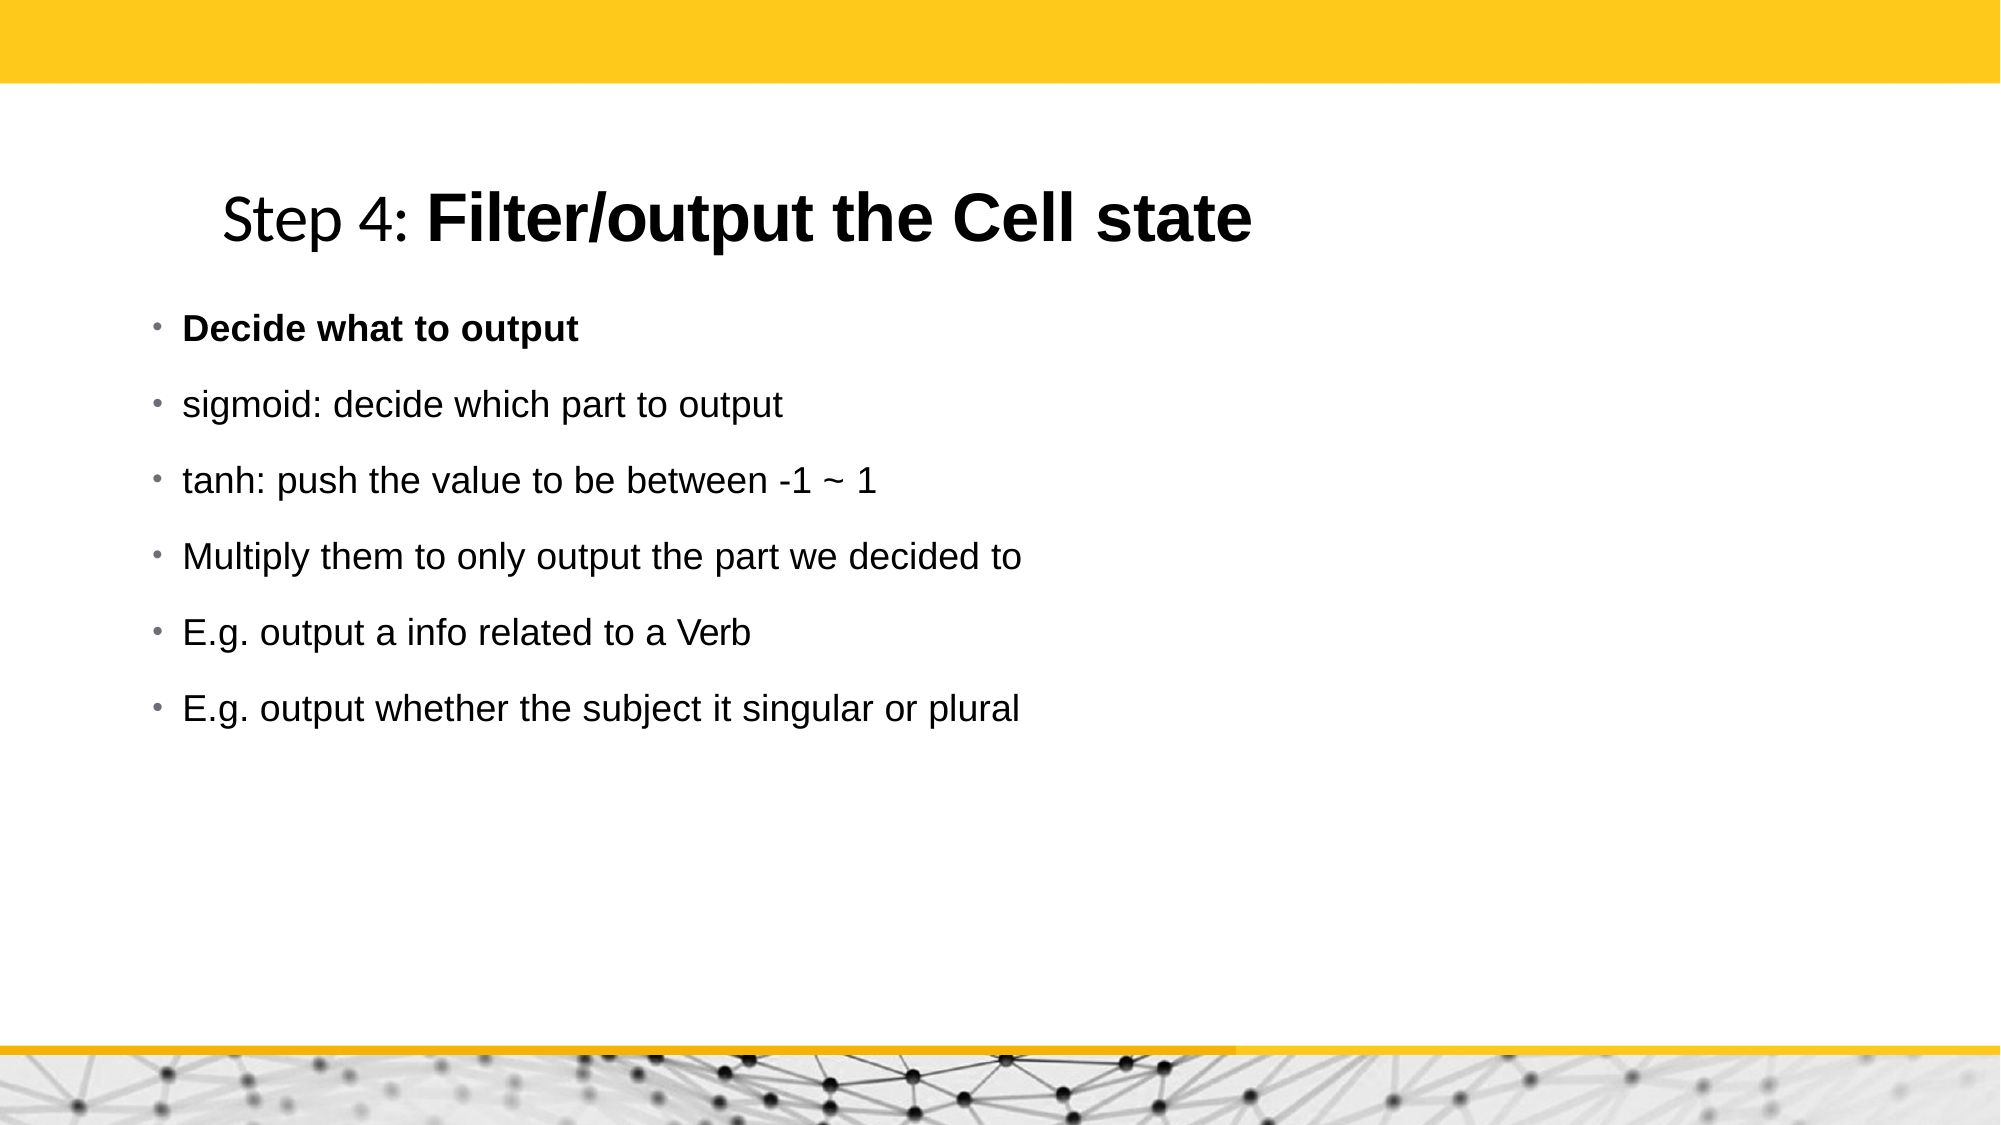

# Step 4: Filter/output the Cell state
Decide what to output
sigmoid: decide which part to output
tanh: push the value to be between -1 ~ 1
Multiply them to only output the part we decided to
E.g. output a info related to a Verb
E.g. output whether the subject it singular or plural